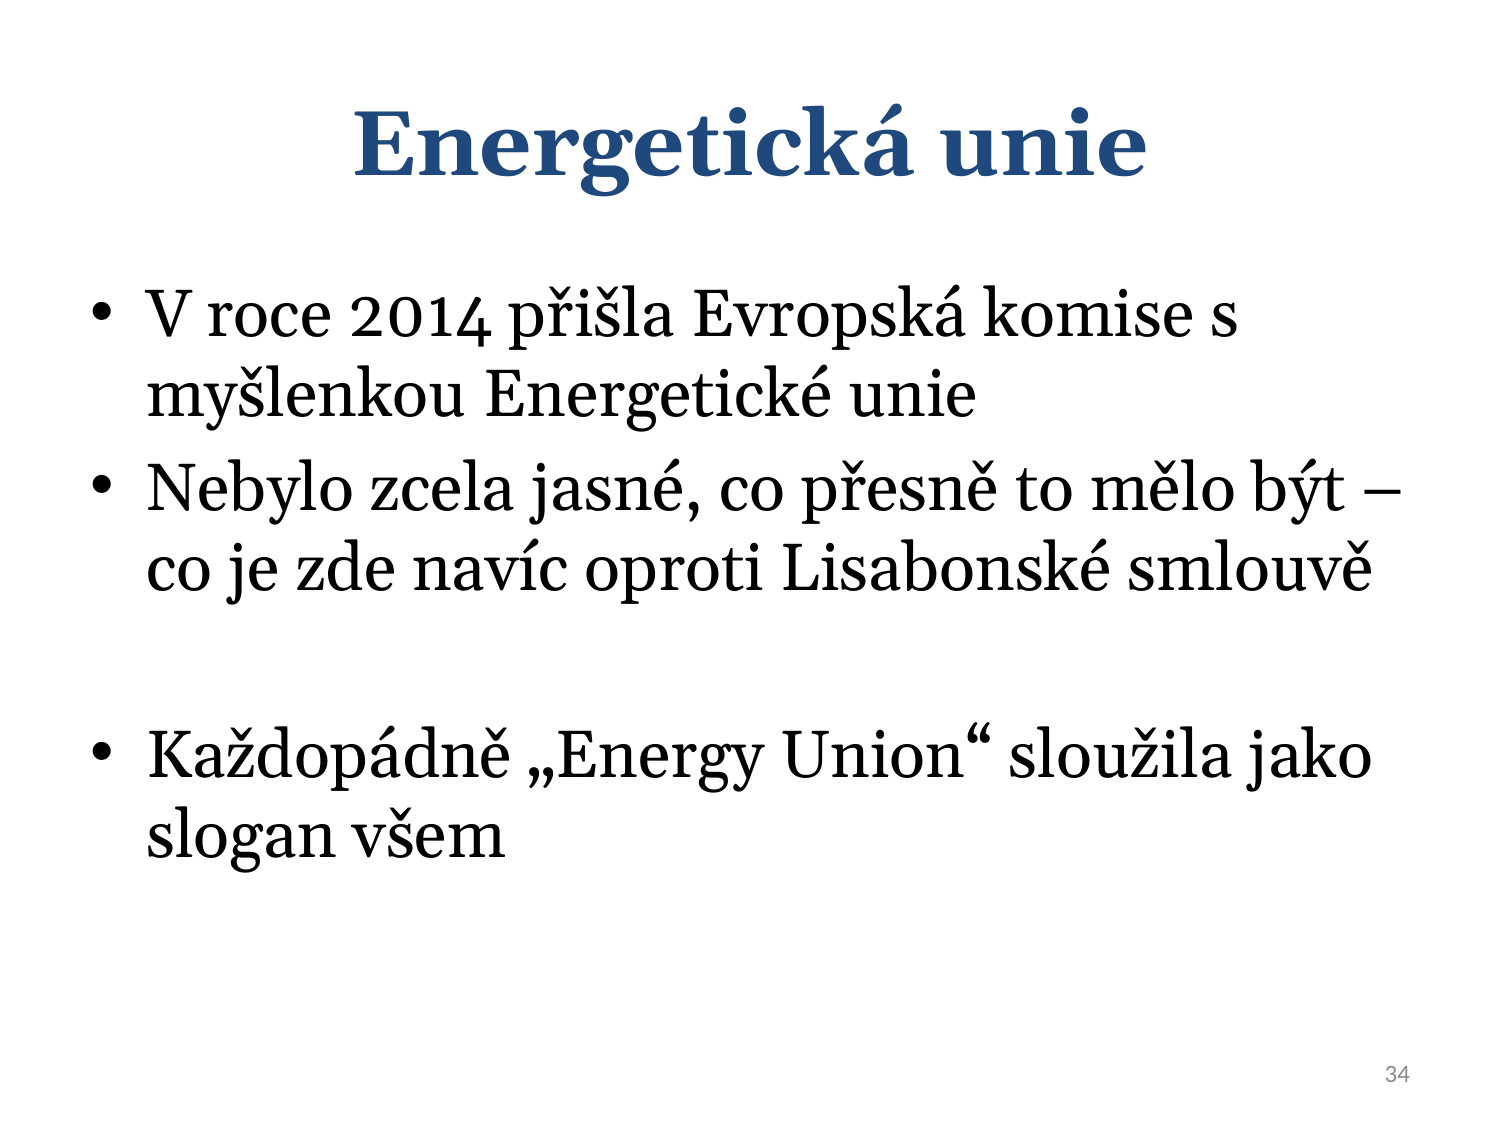

# Energetická unie
V roce 2014 přišla Evropská komise s myšlenkou Energetické unie
Nebylo zcela jasné, co přesně to mělo být – co je zde navíc oproti Lisabonské smlouvě

Každopádně „Energy Union“ sloužila jako slogan všem

34